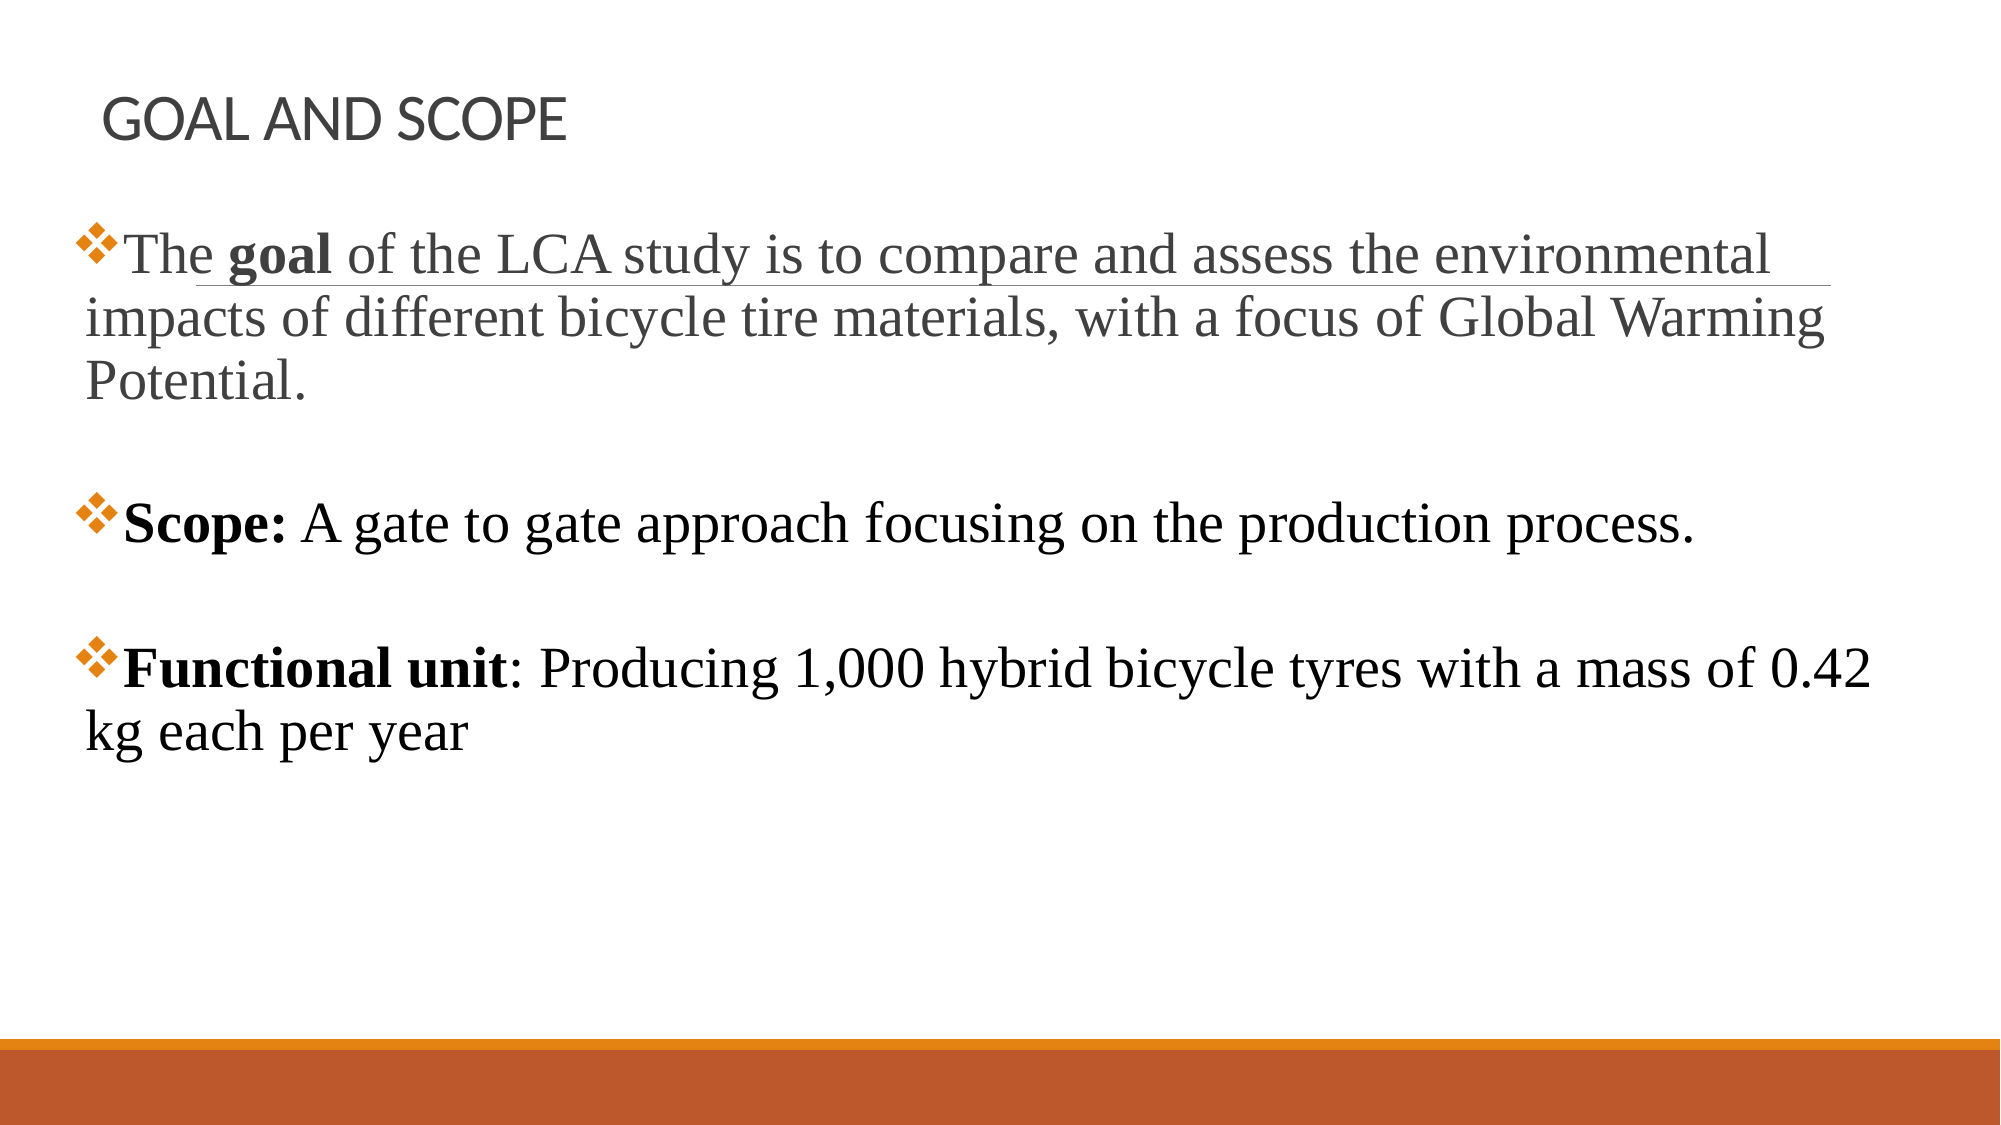

# GOAL AND SCOPE
The goal of the LCA study is to compare and assess the environmental impacts of different bicycle tire materials, with a focus of Global Warming Potential.

Scope: A gate to gate approach focusing on the production process.

Functional unit: Producing 1,000 hybrid bicycle tyres with a mass of 0.42 kg each per year